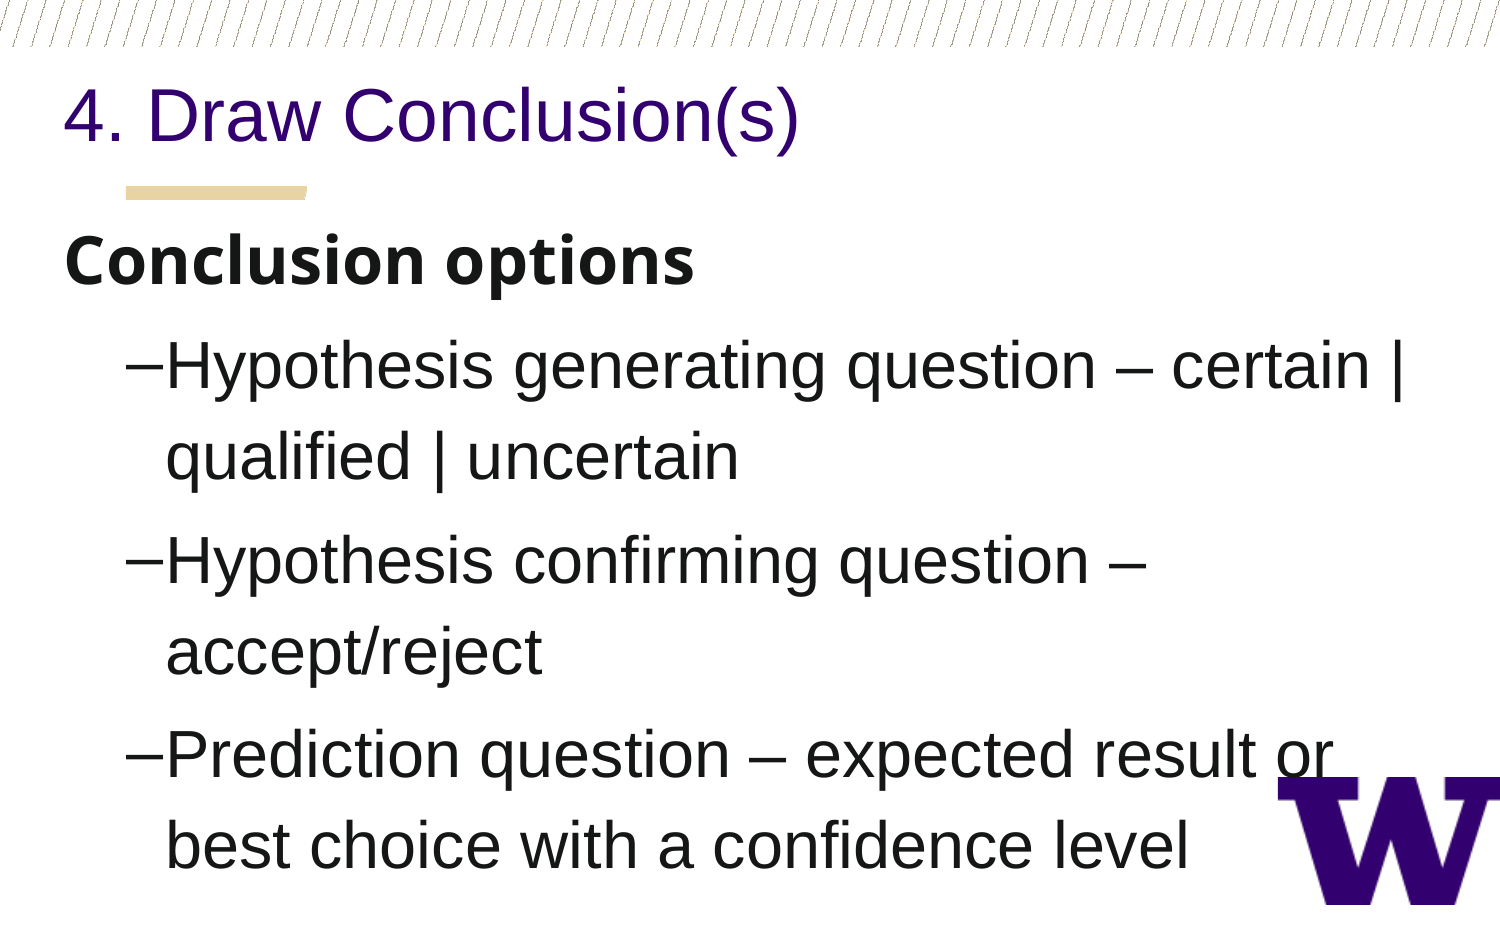

4. Draw Conclusion(s)
Conclusion options
Hypothesis generating question – certain | qualified | uncertain
Hypothesis confirming question – accept/reject
Prediction question – expected result or best choice with a confidence level